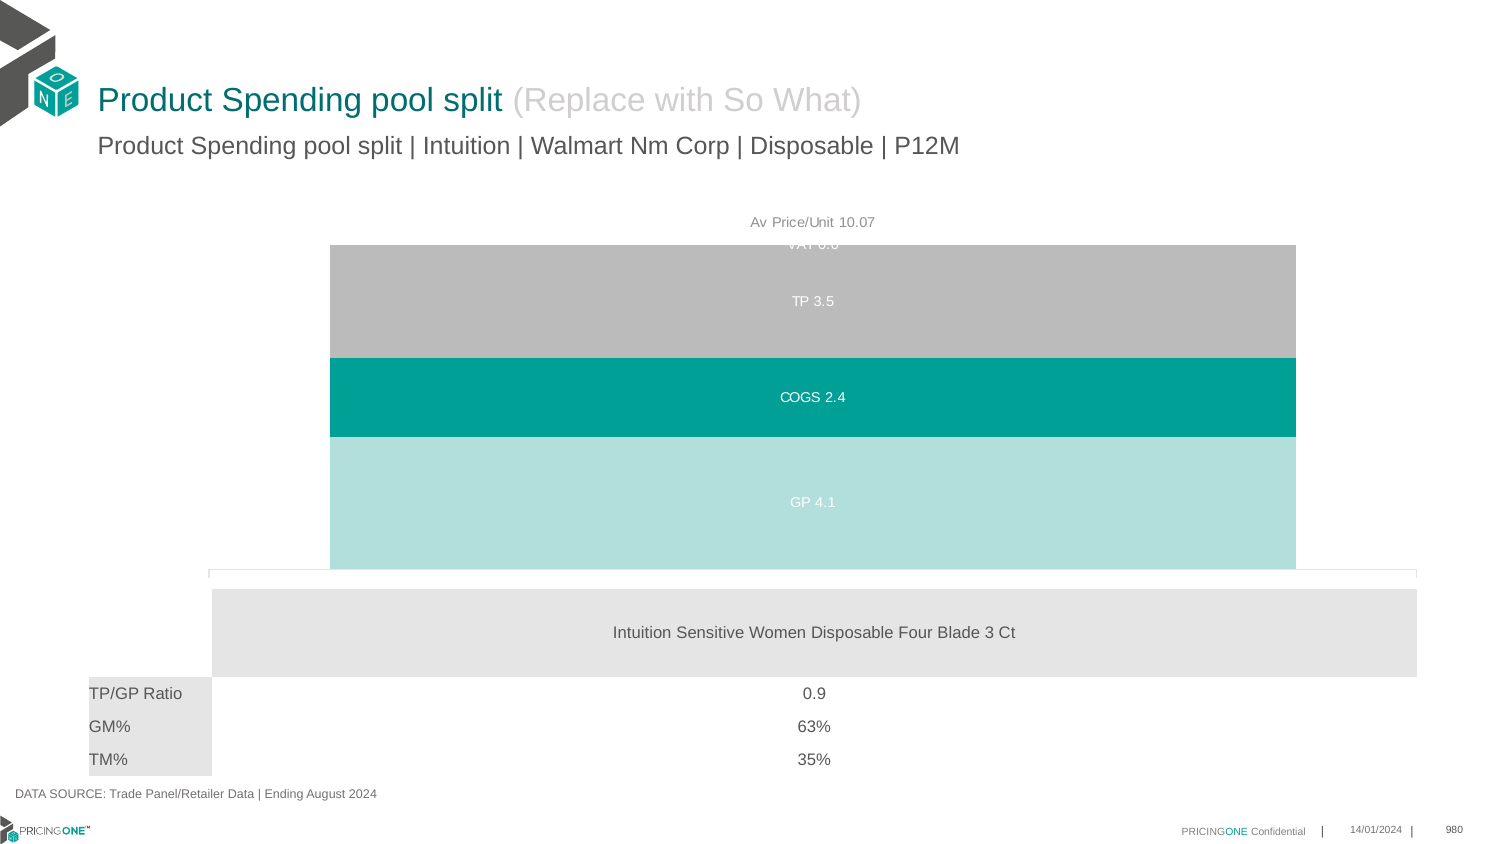

# Product Spending pool split (Replace with So What)
Product Spending pool split | Intuition | Walmart Nm Corp | Disposable | P12M

### Chart

| Category | GP | COGS | TP | VAT |
|---|---|---|---|---|
| Av Price/Unit 10.07 | 4.120081534090908 | 2.4311786931818182 | 3.5225279829545455 | 0.0 |
|  | Intuition Sensitive Women Disposable Four Blade 3 Ct |
| --- | --- |
| TP/GP Ratio | 0.9 |
| GM% | 63% |
| TM% | 35% |
DATA SOURCE: Trade Panel/Retailer Data | Ending August 2024

14/01/2024
980